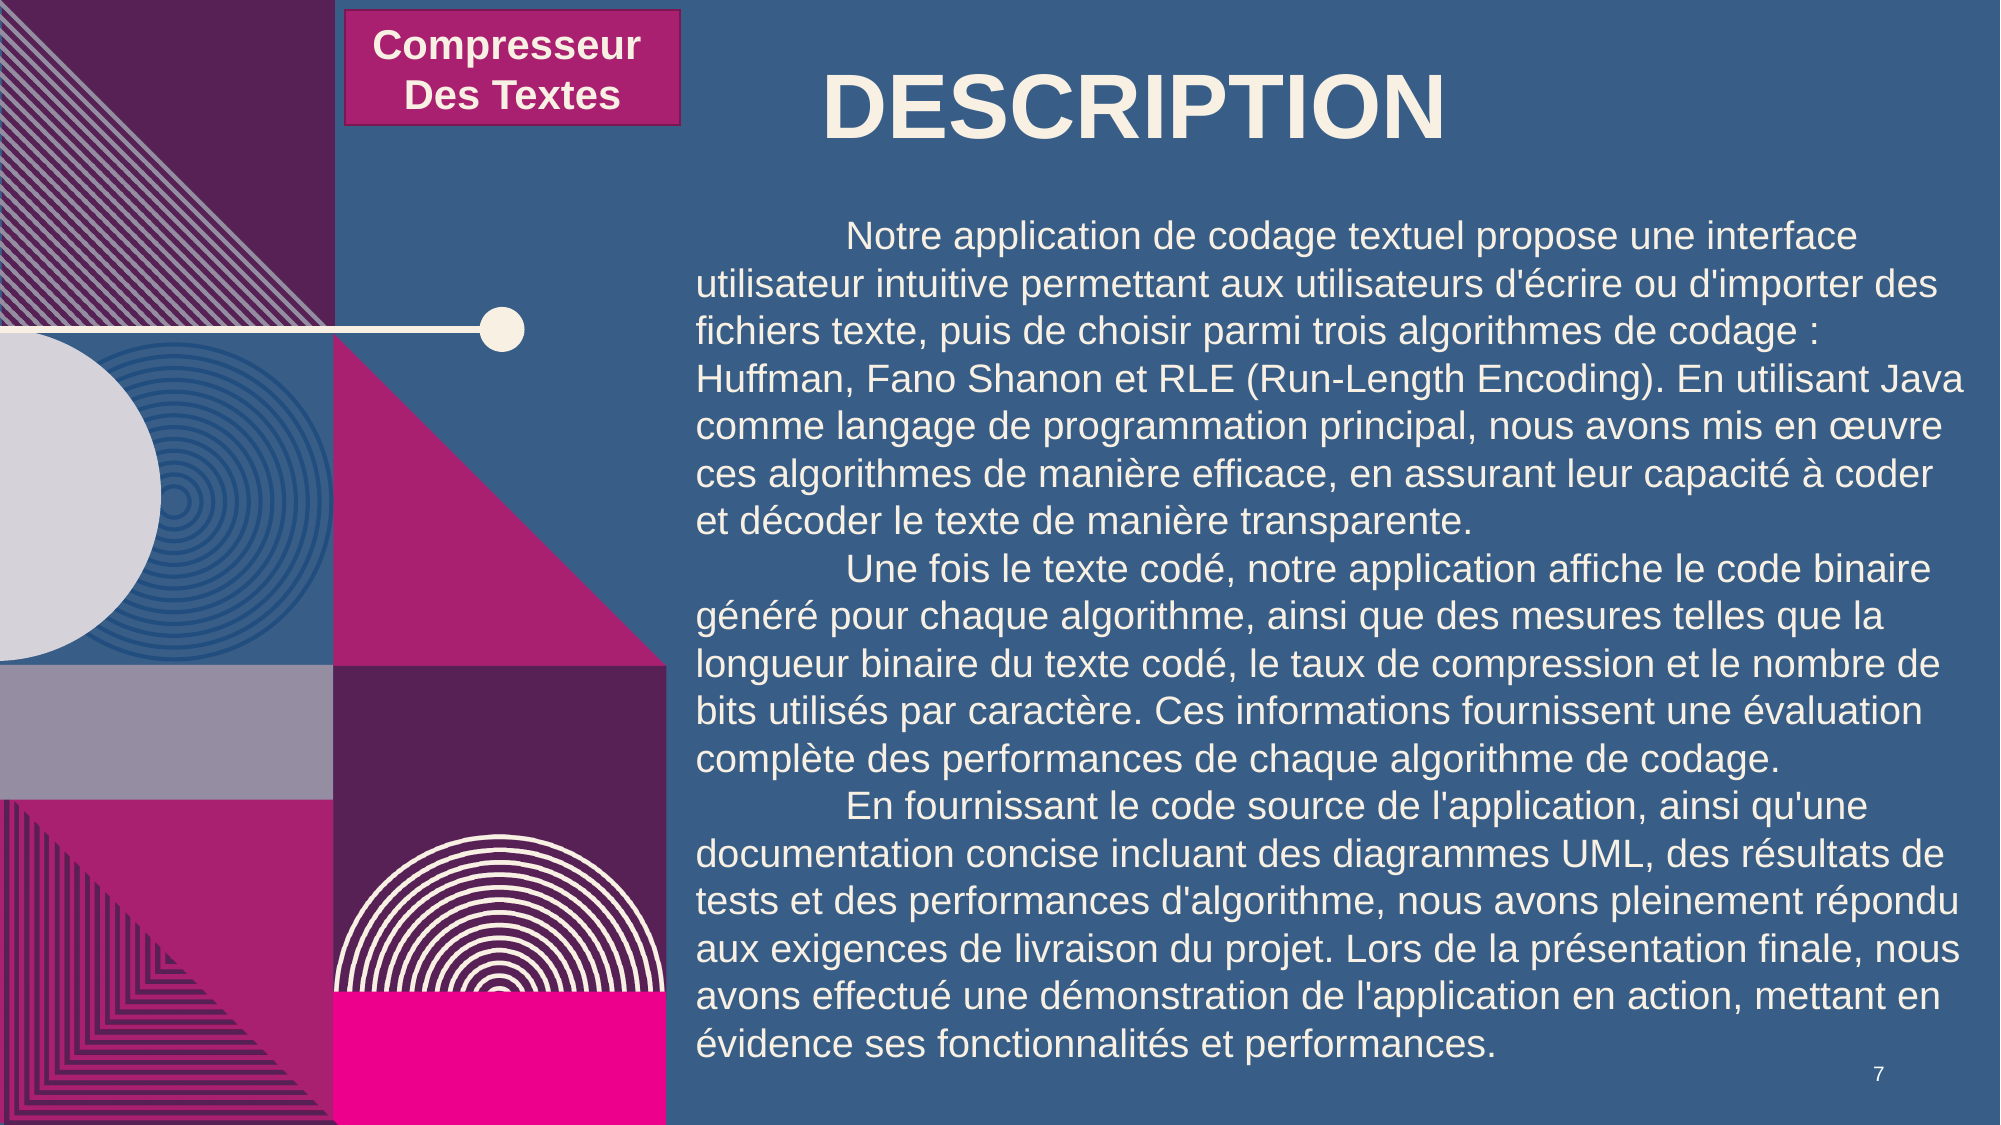

Compresseur
Des Textes
# Description
	Notre application de codage textuel propose une interface utilisateur intuitive permettant aux utilisateurs d'écrire ou d'importer des fichiers texte, puis de choisir parmi trois algorithmes de codage : Huffman, Fano Shanon et RLE (Run-Length Encoding). En utilisant Java comme langage de programmation principal, nous avons mis en œuvre ces algorithmes de manière efficace, en assurant leur capacité à coder et décoder le texte de manière transparente.
	Une fois le texte codé, notre application affiche le code binaire généré pour chaque algorithme, ainsi que des mesures telles que la longueur binaire du texte codé, le taux de compression et le nombre de bits utilisés par caractère. Ces informations fournissent une évaluation complète des performances de chaque algorithme de codage.
	En fournissant le code source de l'application, ainsi qu'une documentation concise incluant des diagrammes UML, des résultats de tests et des performances d'algorithme, nous avons pleinement répondu aux exigences de livraison du projet. Lors de la présentation finale, nous avons effectué une démonstration de l'application en action, mettant en évidence ses fonctionnalités et performances.
7